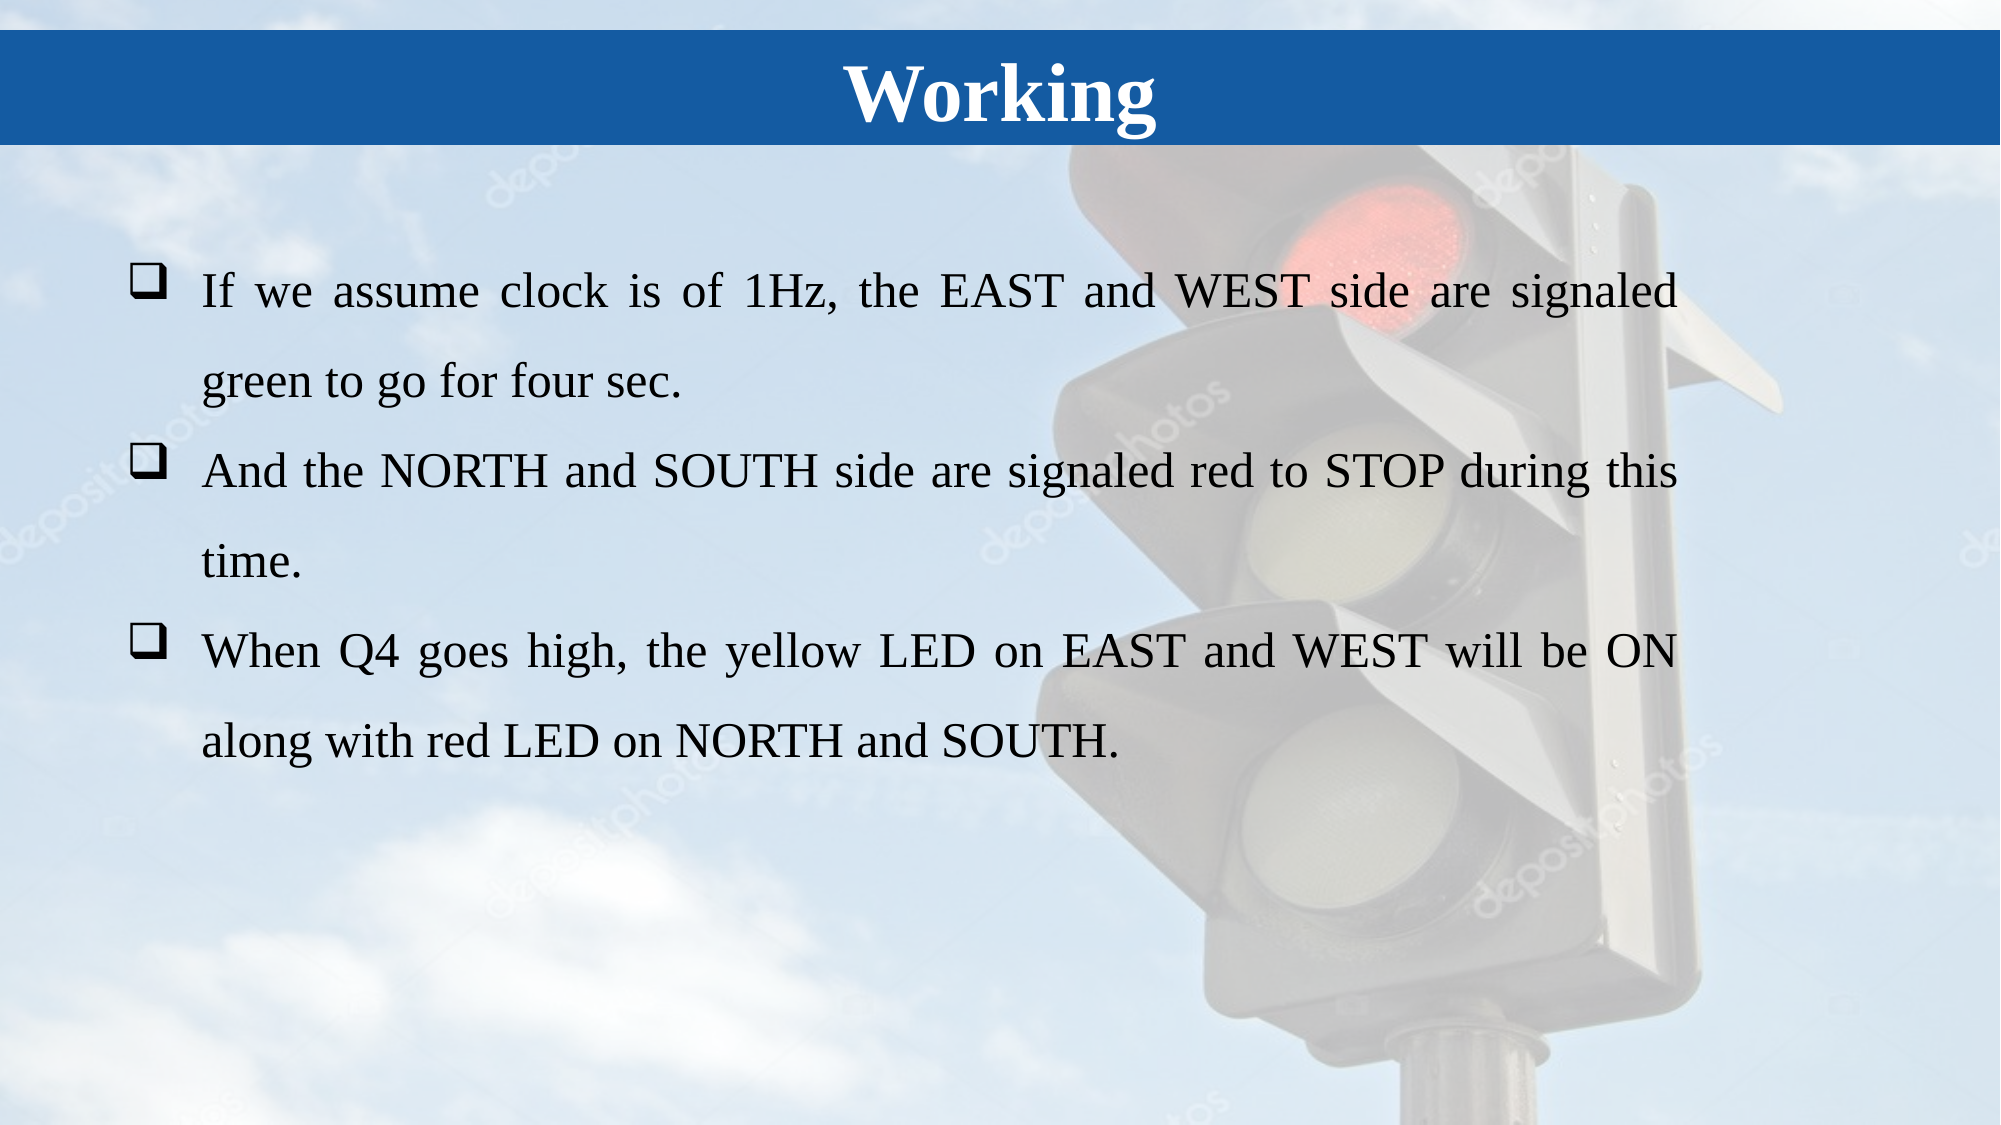

Working
If we assume clock is of 1Hz, the EAST and WEST side are signaled green to go for four sec.
And the NORTH and SOUTH side are signaled red to STOP during this time.
When Q4 goes high, the yellow LED on EAST and WEST will be ON along with red LED on NORTH and SOUTH.